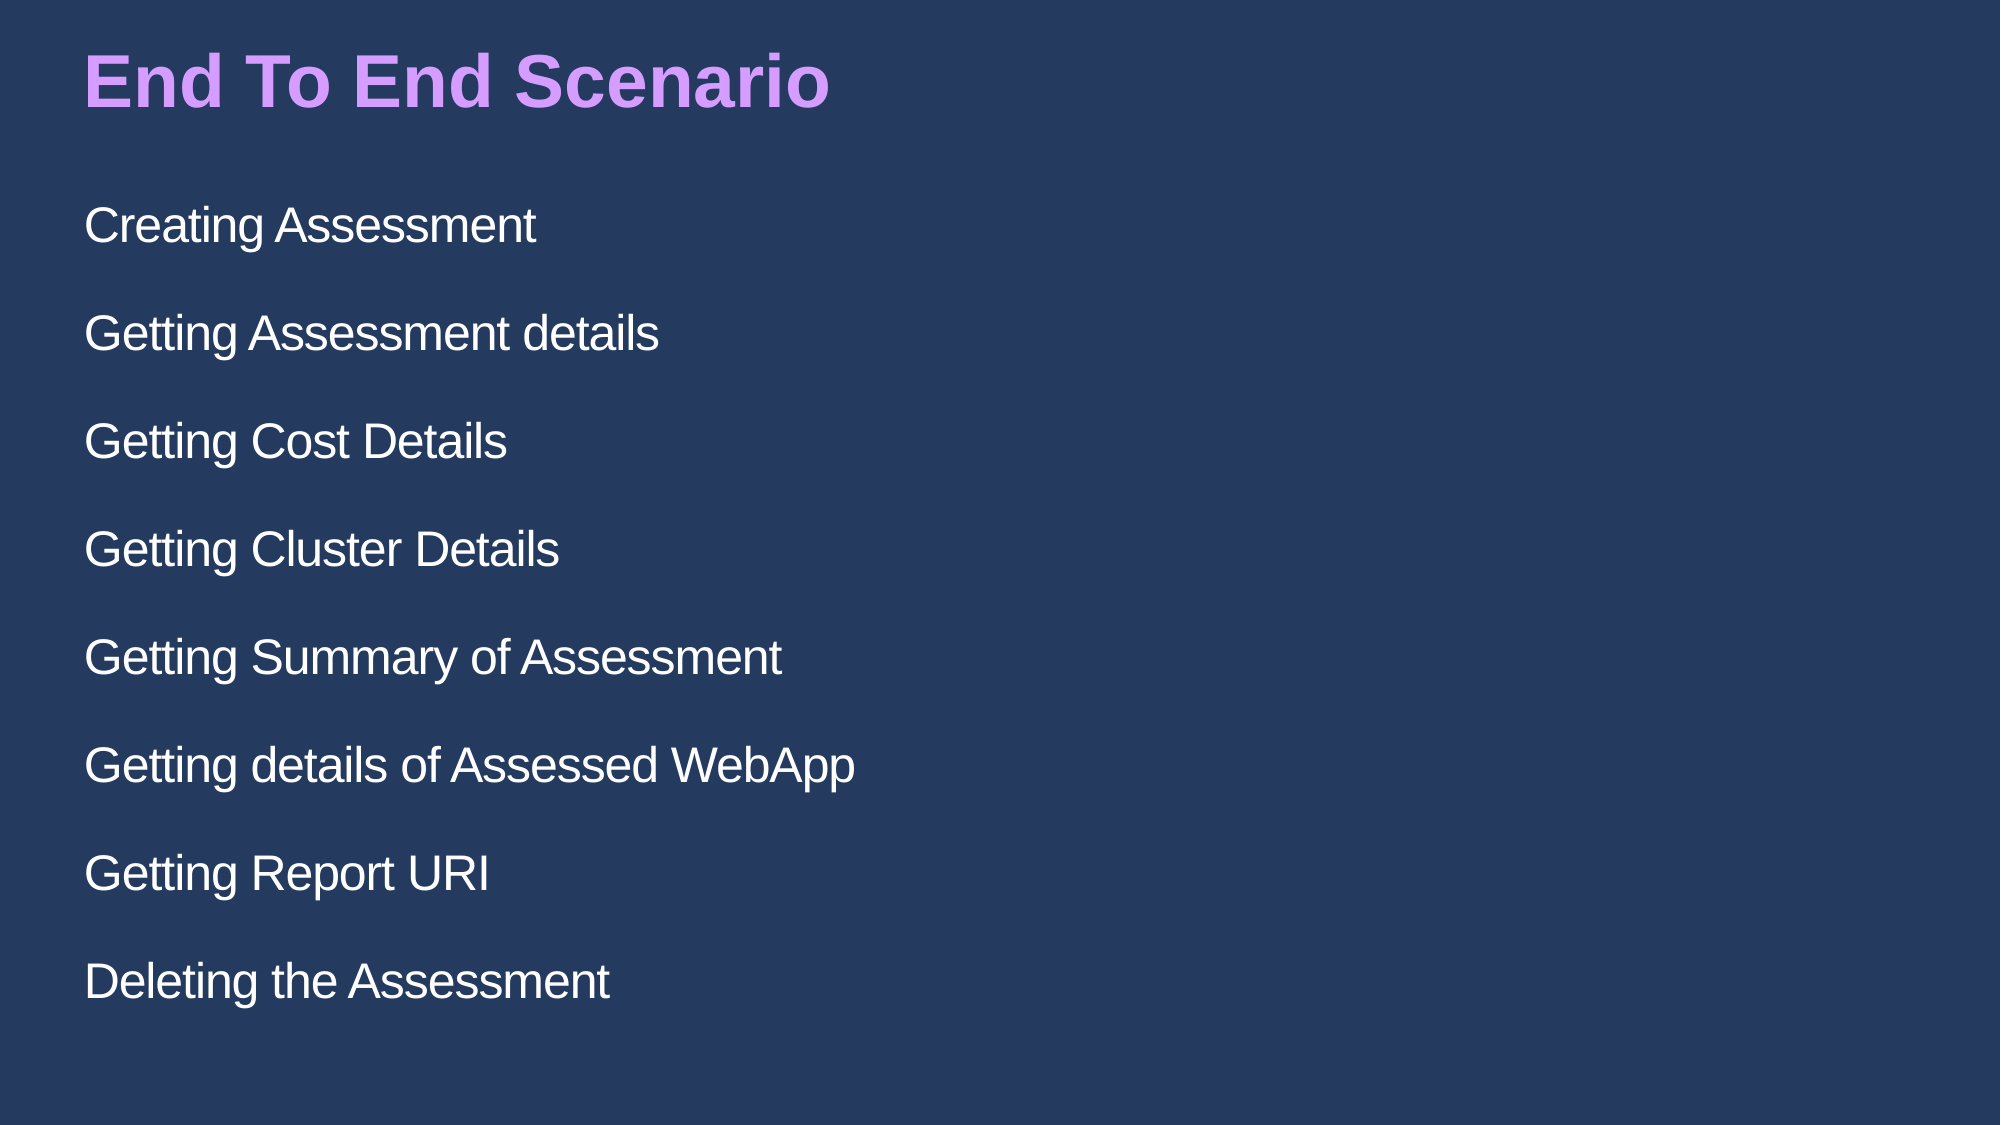

End To End Scenario
# Creating Assessment Getting Assessment details Getting Cost Details Getting Cluster Details Getting Summary of Assessment Getting details of Assessed WebApp Getting Report URI Deleting the Assessment